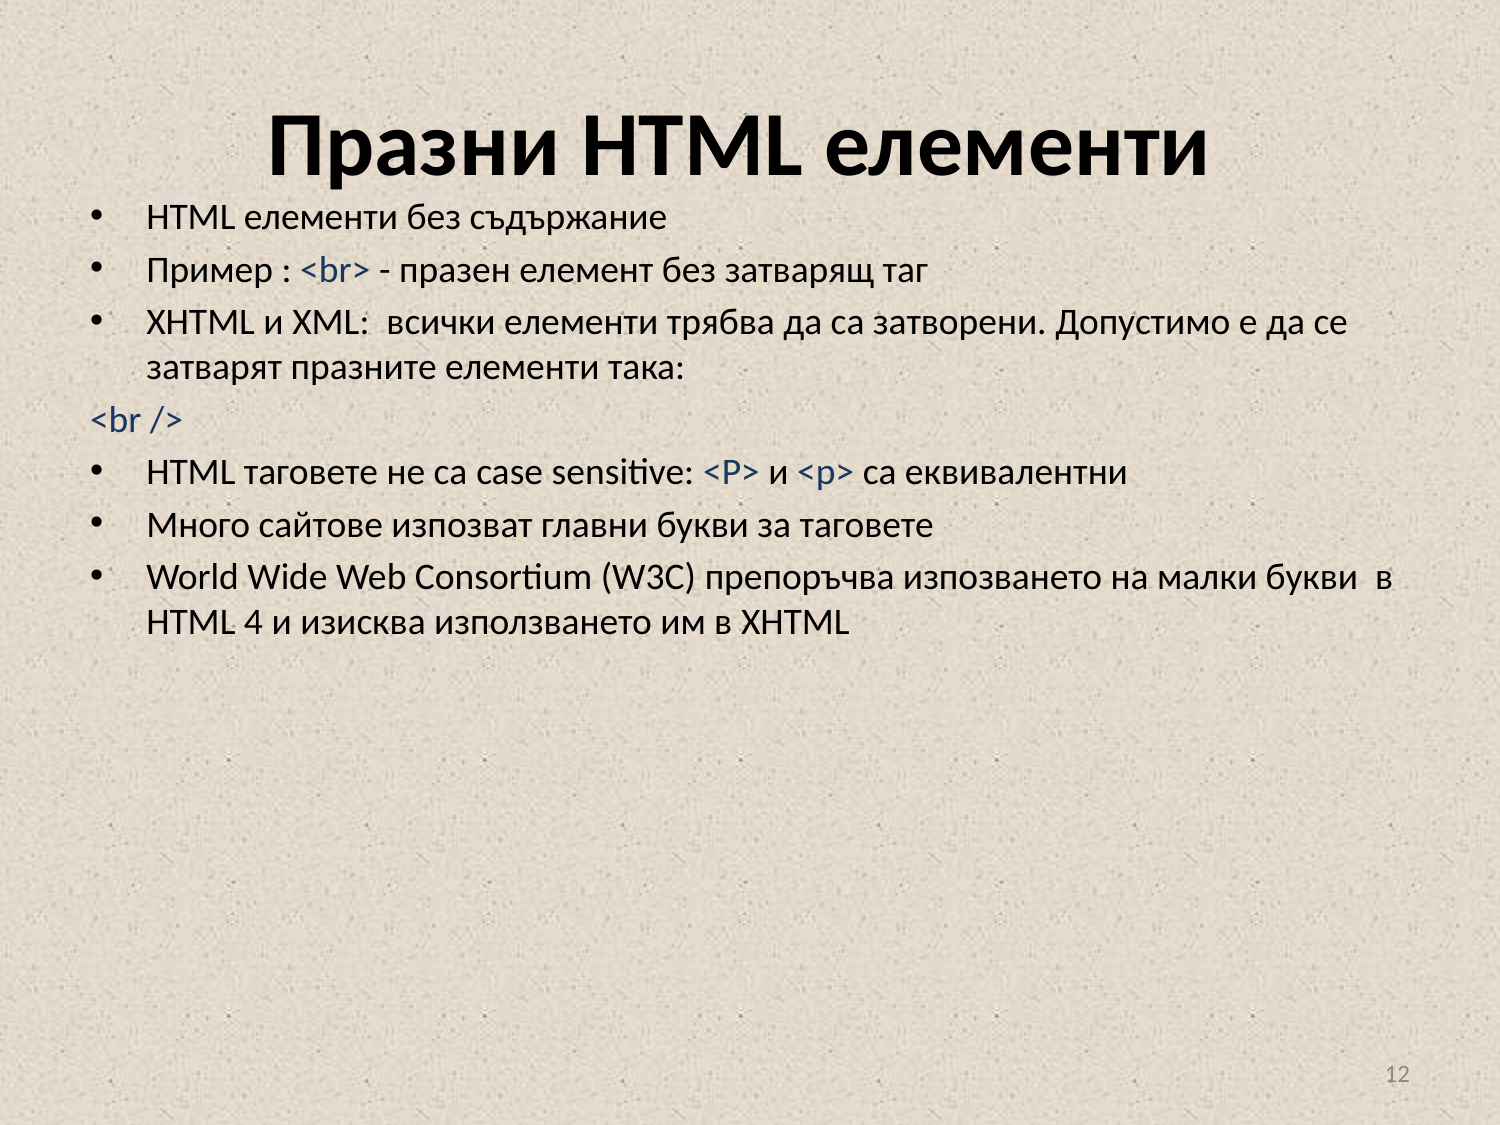

# Празни HTML елементи
HTML елементи без съдържание
Пример : <br> - празен елемент без затварящ таг
XHTML и XML:  всички елементи трябва да са затворени. Допустимо е да се затварят празните елементи така:
<br />
HTML таговете не са case sensitive: <P> и <p> са еквивалентни
Много сайтове изпозват главни букви за таговете
World Wide Web Consortium (W3C) препоръчва изпозването на малки букви  в HTML 4 и изисква използването им в XHTML

12